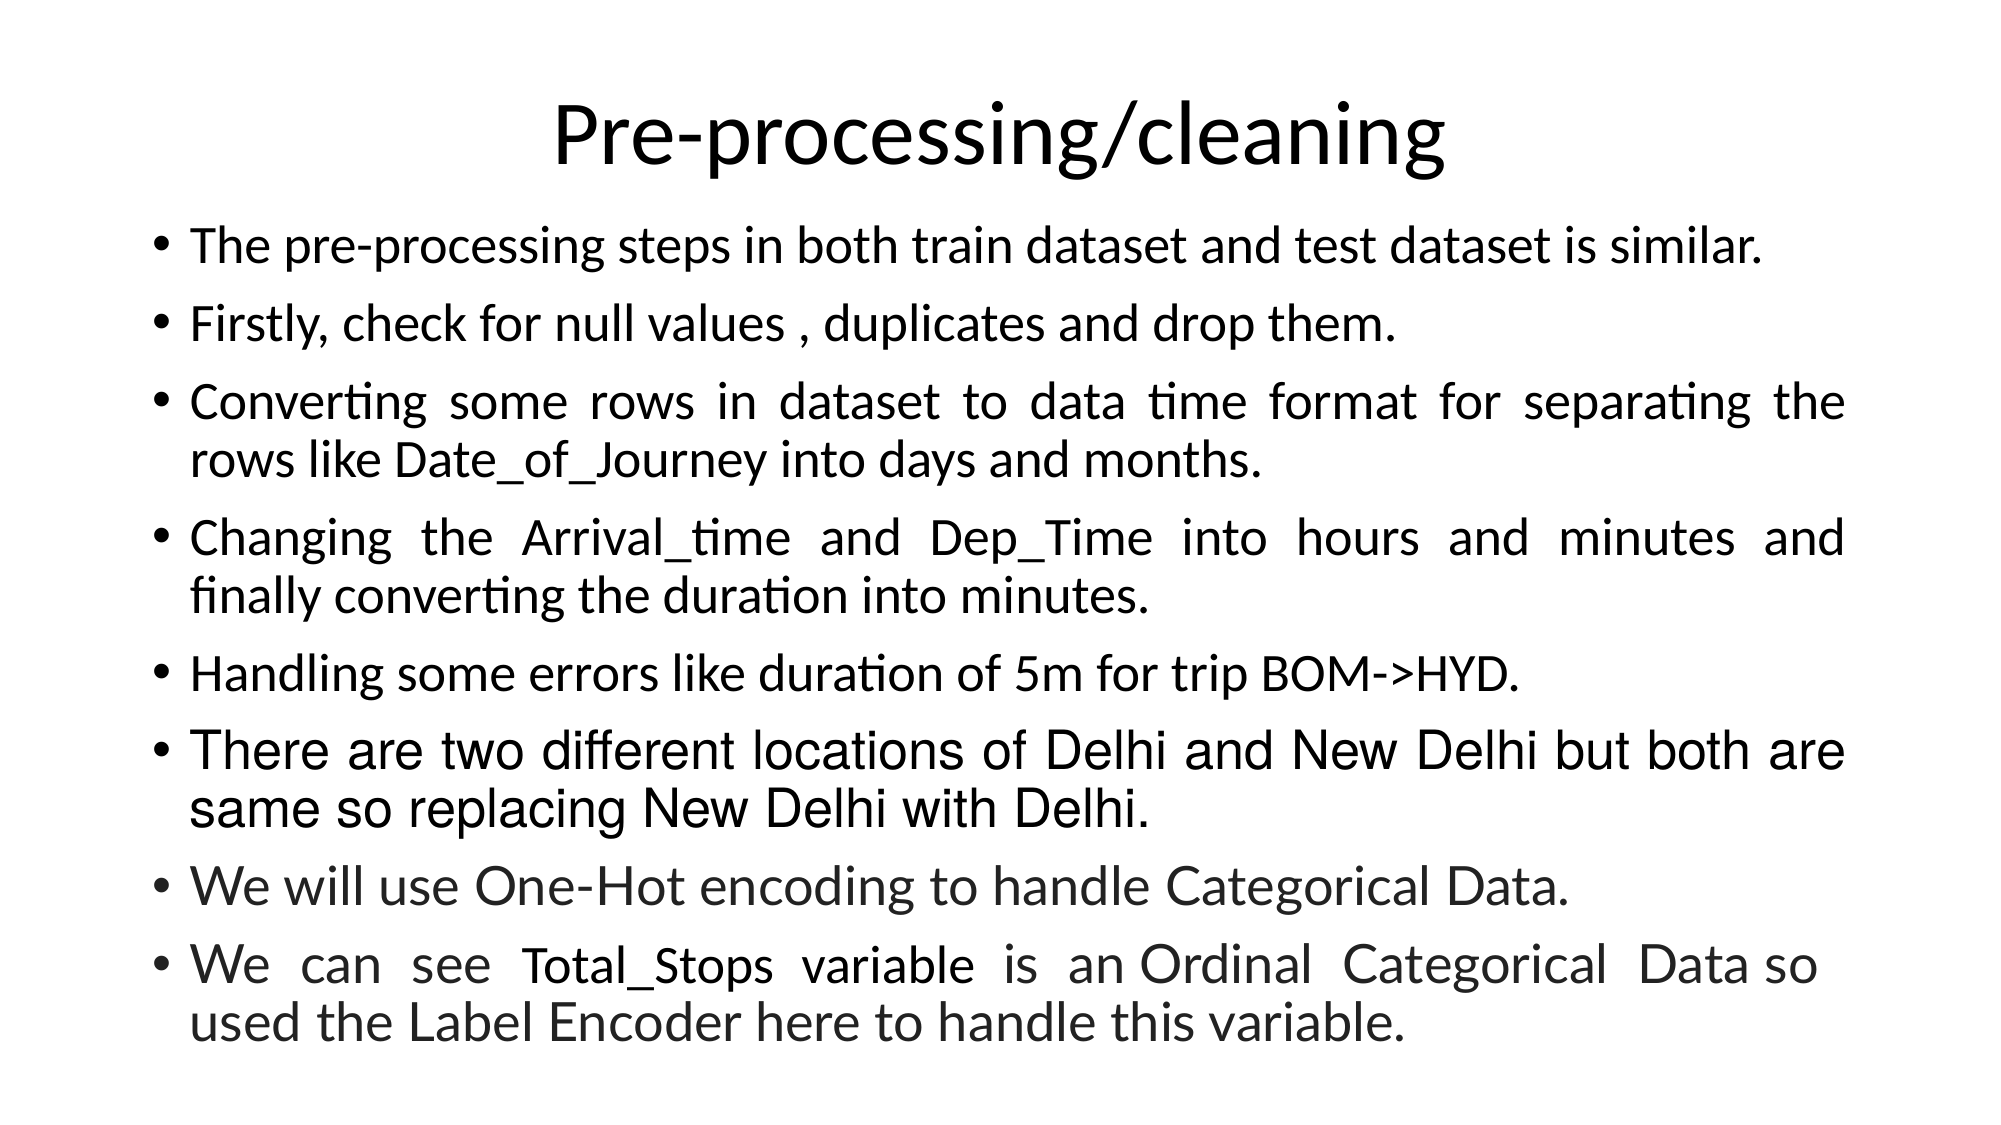

# Pre-processing/cleaning
The pre-processing steps in both train dataset and test dataset is similar.
Firstly, check for null values , duplicates and drop them.
Converting some rows in dataset to data time format for separating the rows like Date_of_Journey into days and months.
Changing the Arrival_time and Dep_Time into hours and minutes and finally converting the duration into minutes.
Handling some errors like duration of 5m for trip BOM->HYD.
There are two different locations of Delhi and New Delhi but both are same so replacing New Delhi with Delhi.
We will use One-Hot encoding to handle Categorical Data.
We can see Total_Stops variable is an Ordinal Categorical Data so  used the Label Encoder here to handle this variable.